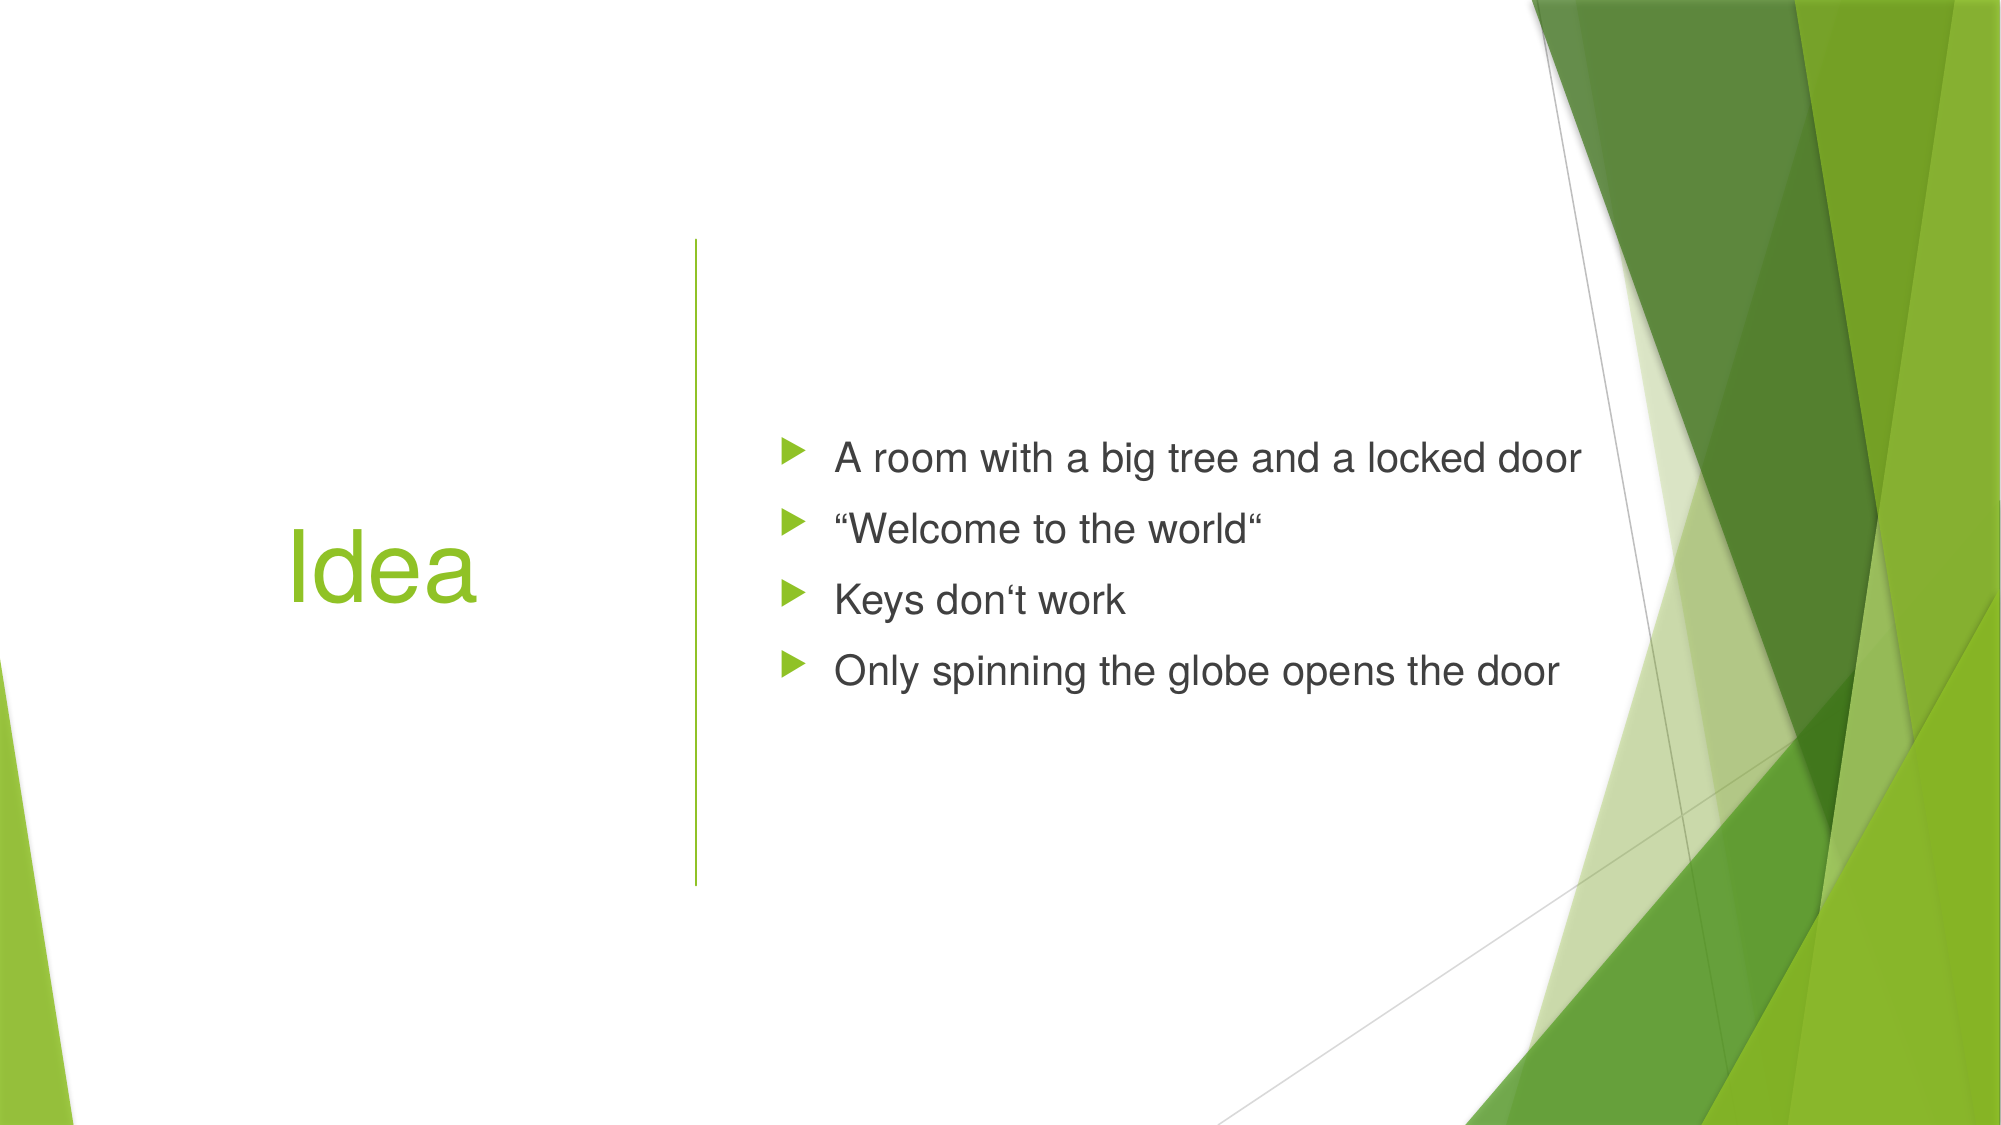

# Idea
A room with a big tree and a locked door
“Welcome to the world“
Keys don‘t work
Only spinning the globe opens the door